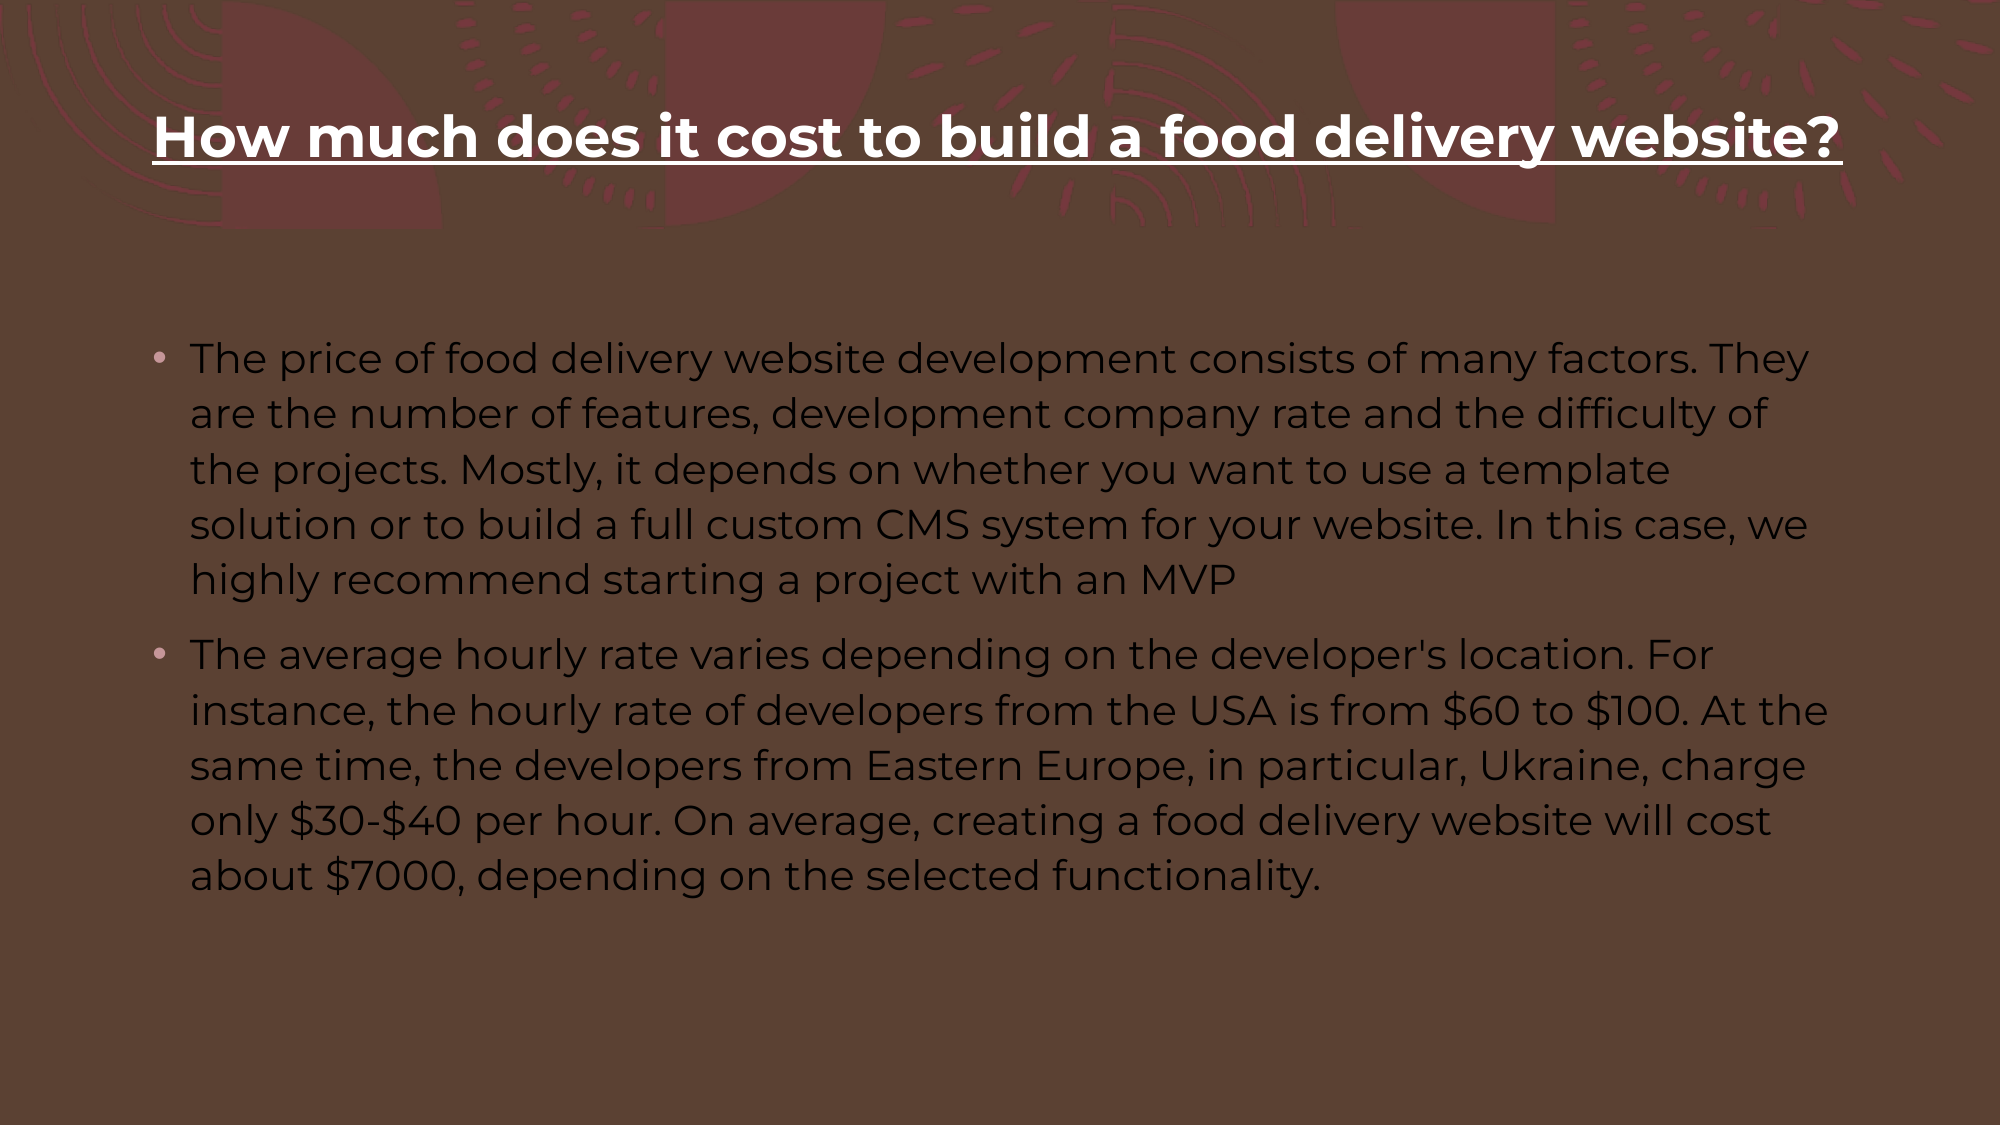

# How much does it cost to build a food delivery website?
The price of food delivery website development consists of many factors. They are the number of features, development company rate and the difficulty of the projects. Mostly, it depends on whether you want to use a template solution or to build a full custom CMS system for your website. In this case, we highly recommend starting a project with an MVP
The average hourly rate varies depending on the developer's location. For instance, the hourly rate of developers from the USA is from $60 to $100. At the same time, the developers from Eastern Europe, in particular, Ukraine, charge only $30-$40 per hour. On average, creating a food delivery website will cost about $7000, depending on the selected functionality.